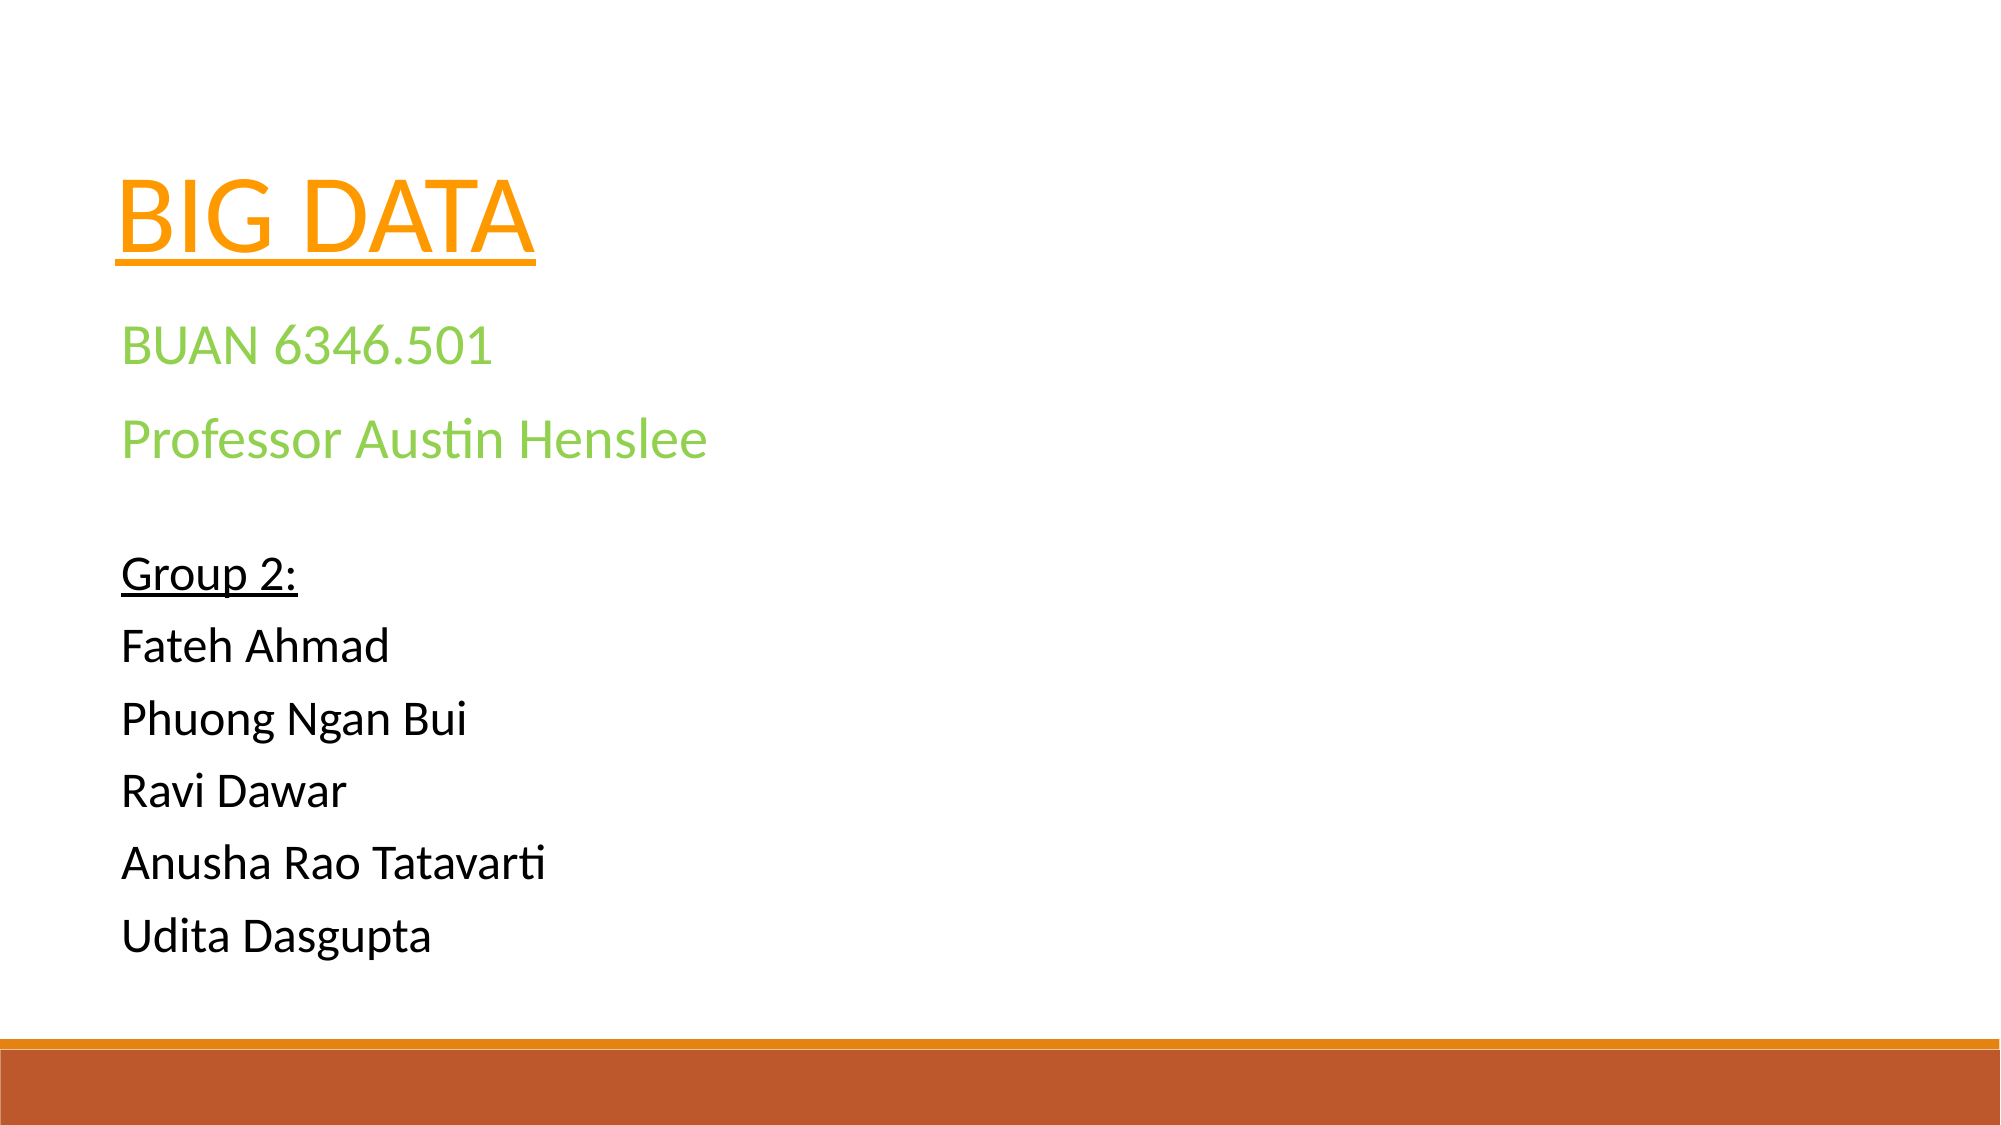

BIG DATA
BUAN 6346.501
Professor Austin Henslee
Group 2:
Fateh Ahmad
Phuong Ngan Bui
Ravi Dawar
Anusha Rao Tatavarti
Udita Dasgupta